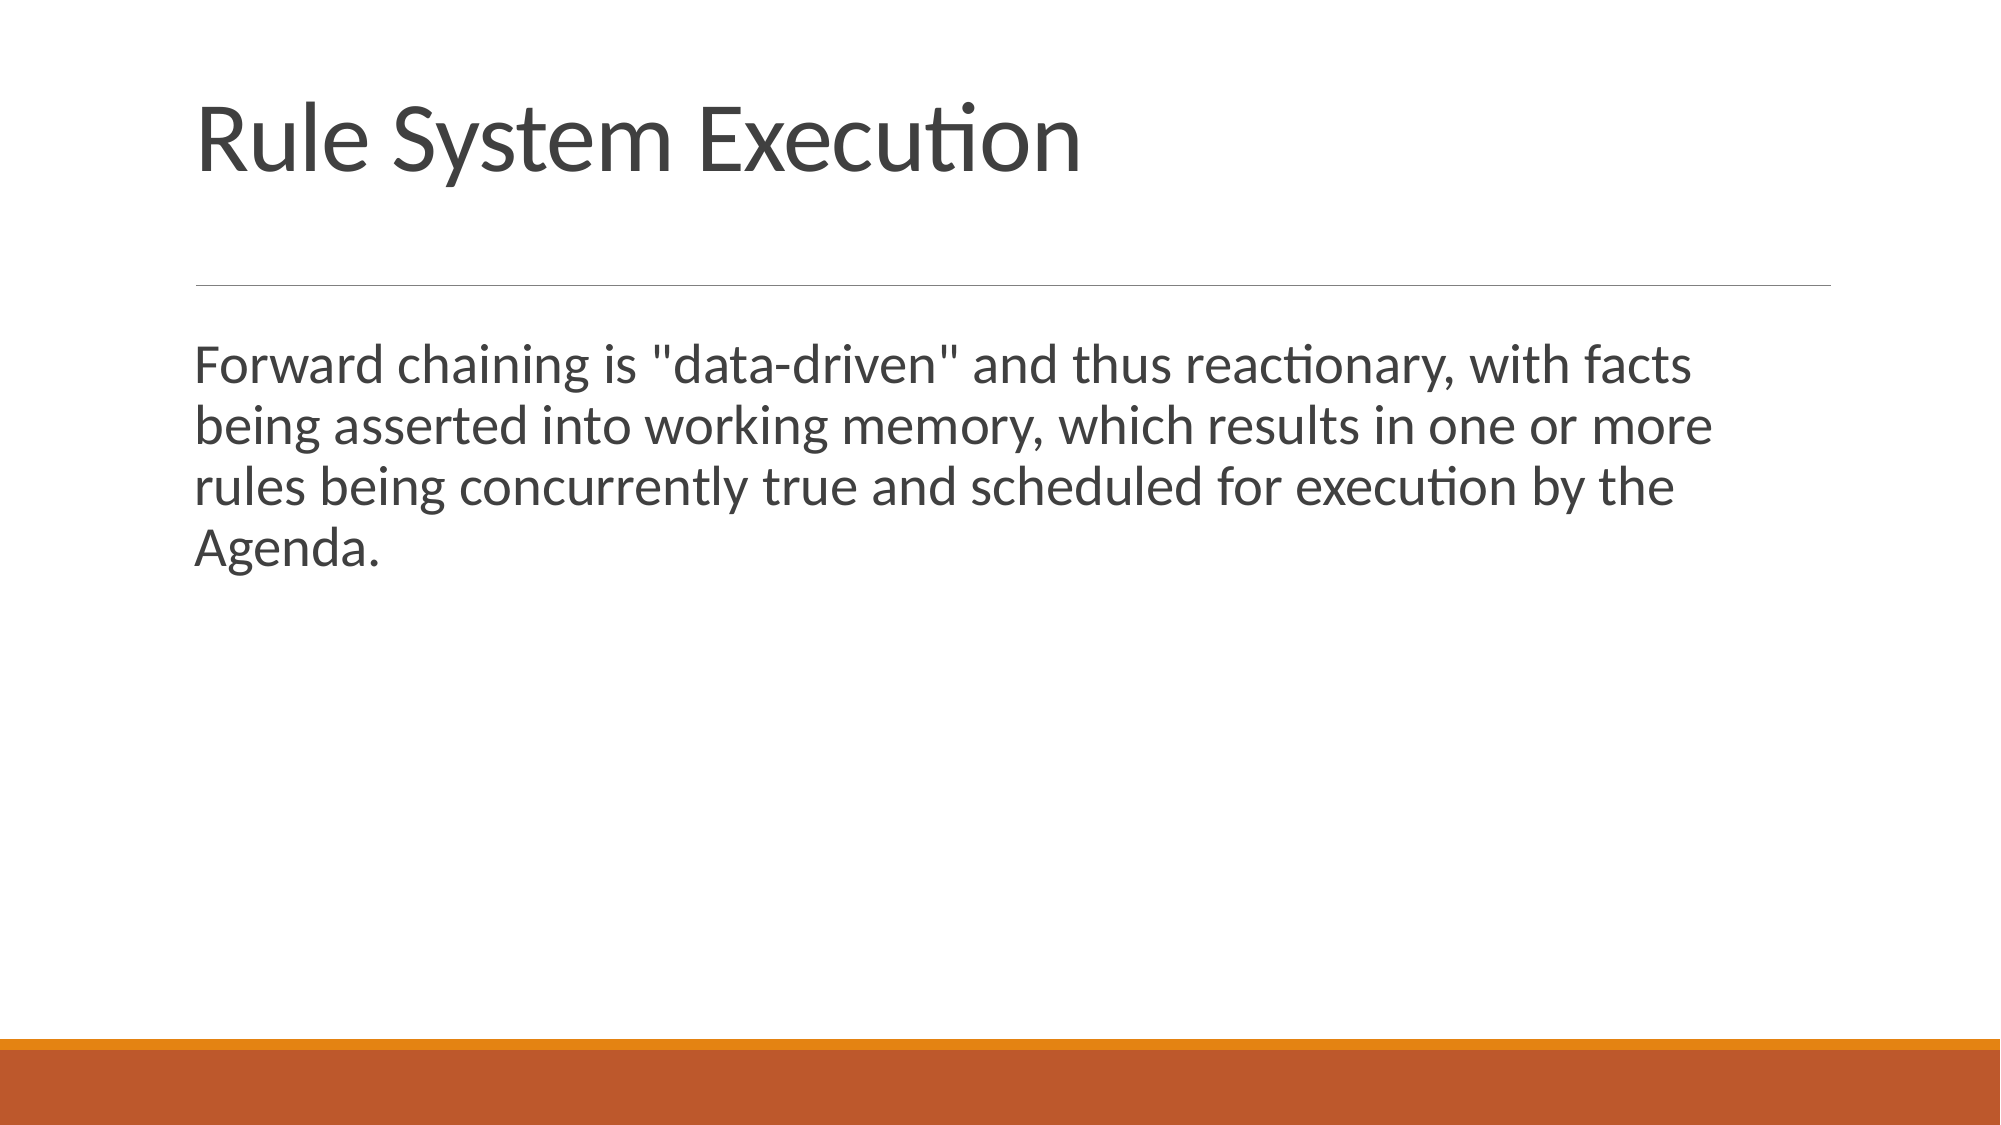

# Rule System Execution
Forward chaining is "data-driven" and thus reactionary, with facts being asserted into working memory, which results in one or more rules being concurrently true and scheduled for execution by the Agenda.